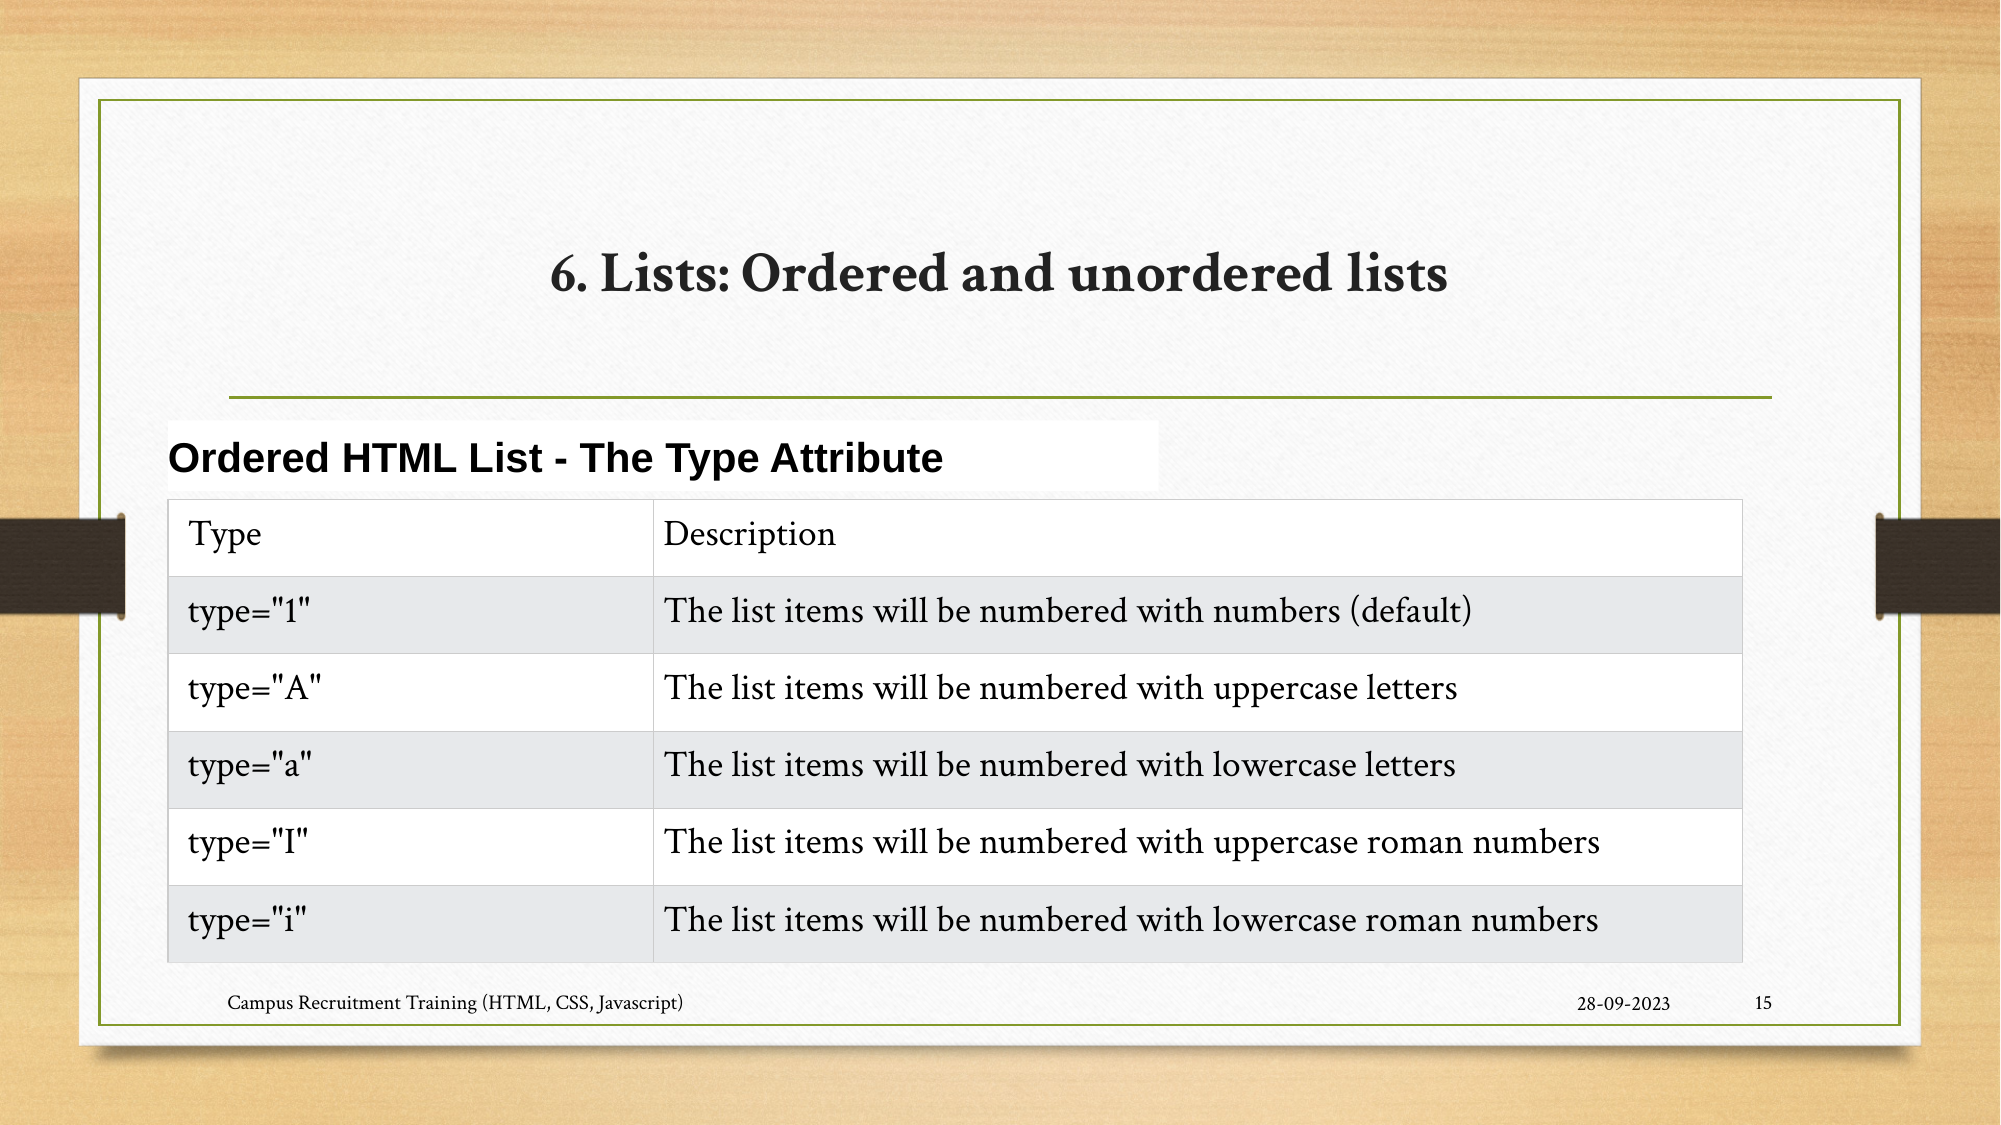

# 6. Lists: Ordered and unordered lists
Ordered HTML List - The Type Attribute
| Type | Description |
| --- | --- |
| type="1" | The list items will be numbered with numbers (default) |
| type="A" | The list items will be numbered with uppercase letters |
| type="a" | The list items will be numbered with lowercase letters |
| type="I" | The list items will be numbered with uppercase roman numbers |
| type="i" | The list items will be numbered with lowercase roman numbers |
Campus Recruitment Training (HTML, CSS, Javascript)
28-09-2023
15